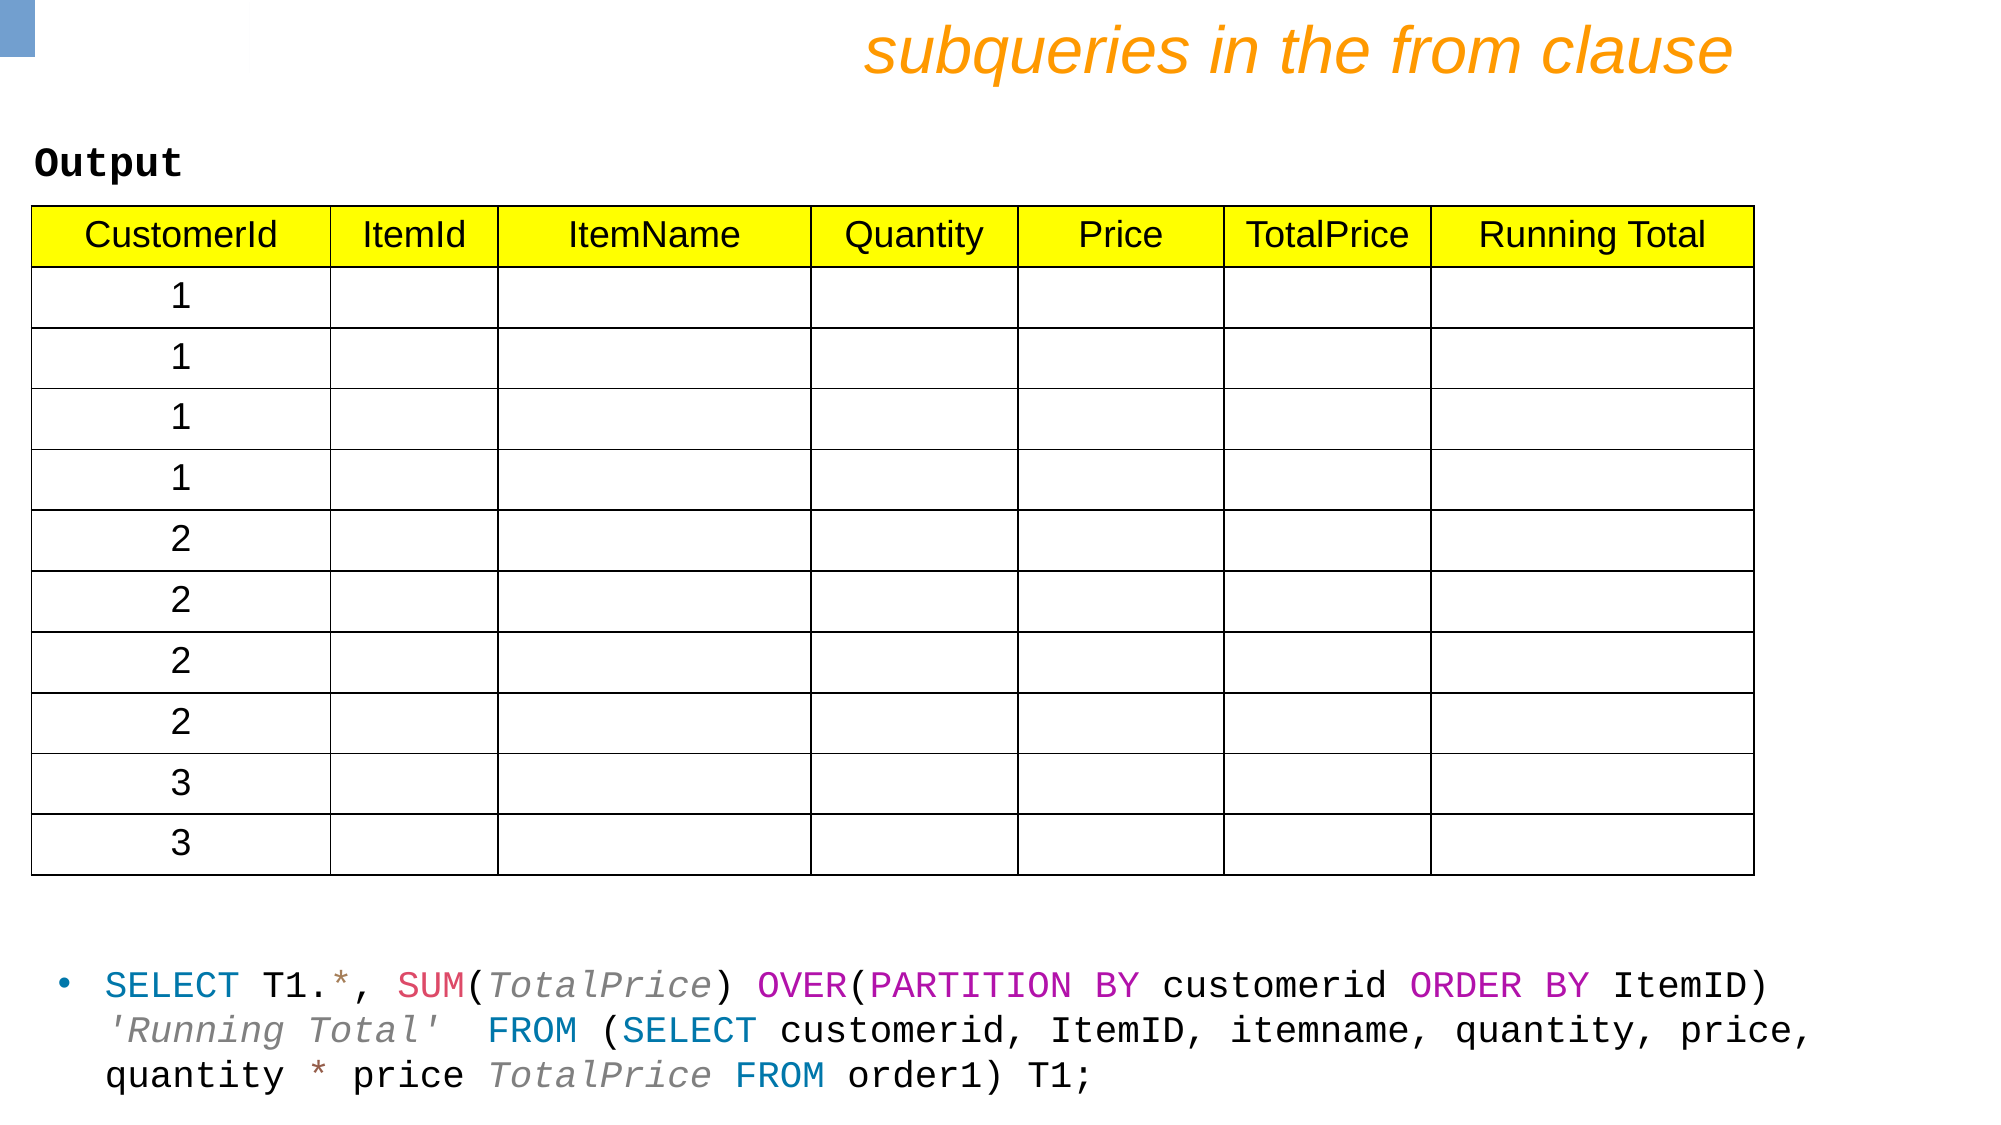

subqueries in the from clause

Output
| CustomerId | ItemId | ItemName | Quantity | Price | TotalPrice | Running Total |
| --- | --- | --- | --- | --- | --- | --- |
| 1 |  |  |  |  |  |  |
| 1 |  |  |  |  |  |  |
| 1 |  |  |  |  |  |  |
| 1 |  |  |  |  |  |  |
| 2 |  |  |  |  |  |  |
| 2 |  |  |  |  |  |  |
| 2 |  |  |  |  |  |  |
| 2 |  |  |  |  |  |  |
| 3 |  |  |  |  |  |  |
| 3 |  |  |  |  |  |  |
SELECT T1.*, SUM(TotalPrice) OVER(PARTITION BY customerid ORDER BY ItemID) 'Running Total'  FROM (SELECT customerid, ItemID, itemname, quantity, price, quantity * price TotalPrice FROM order1) T1;